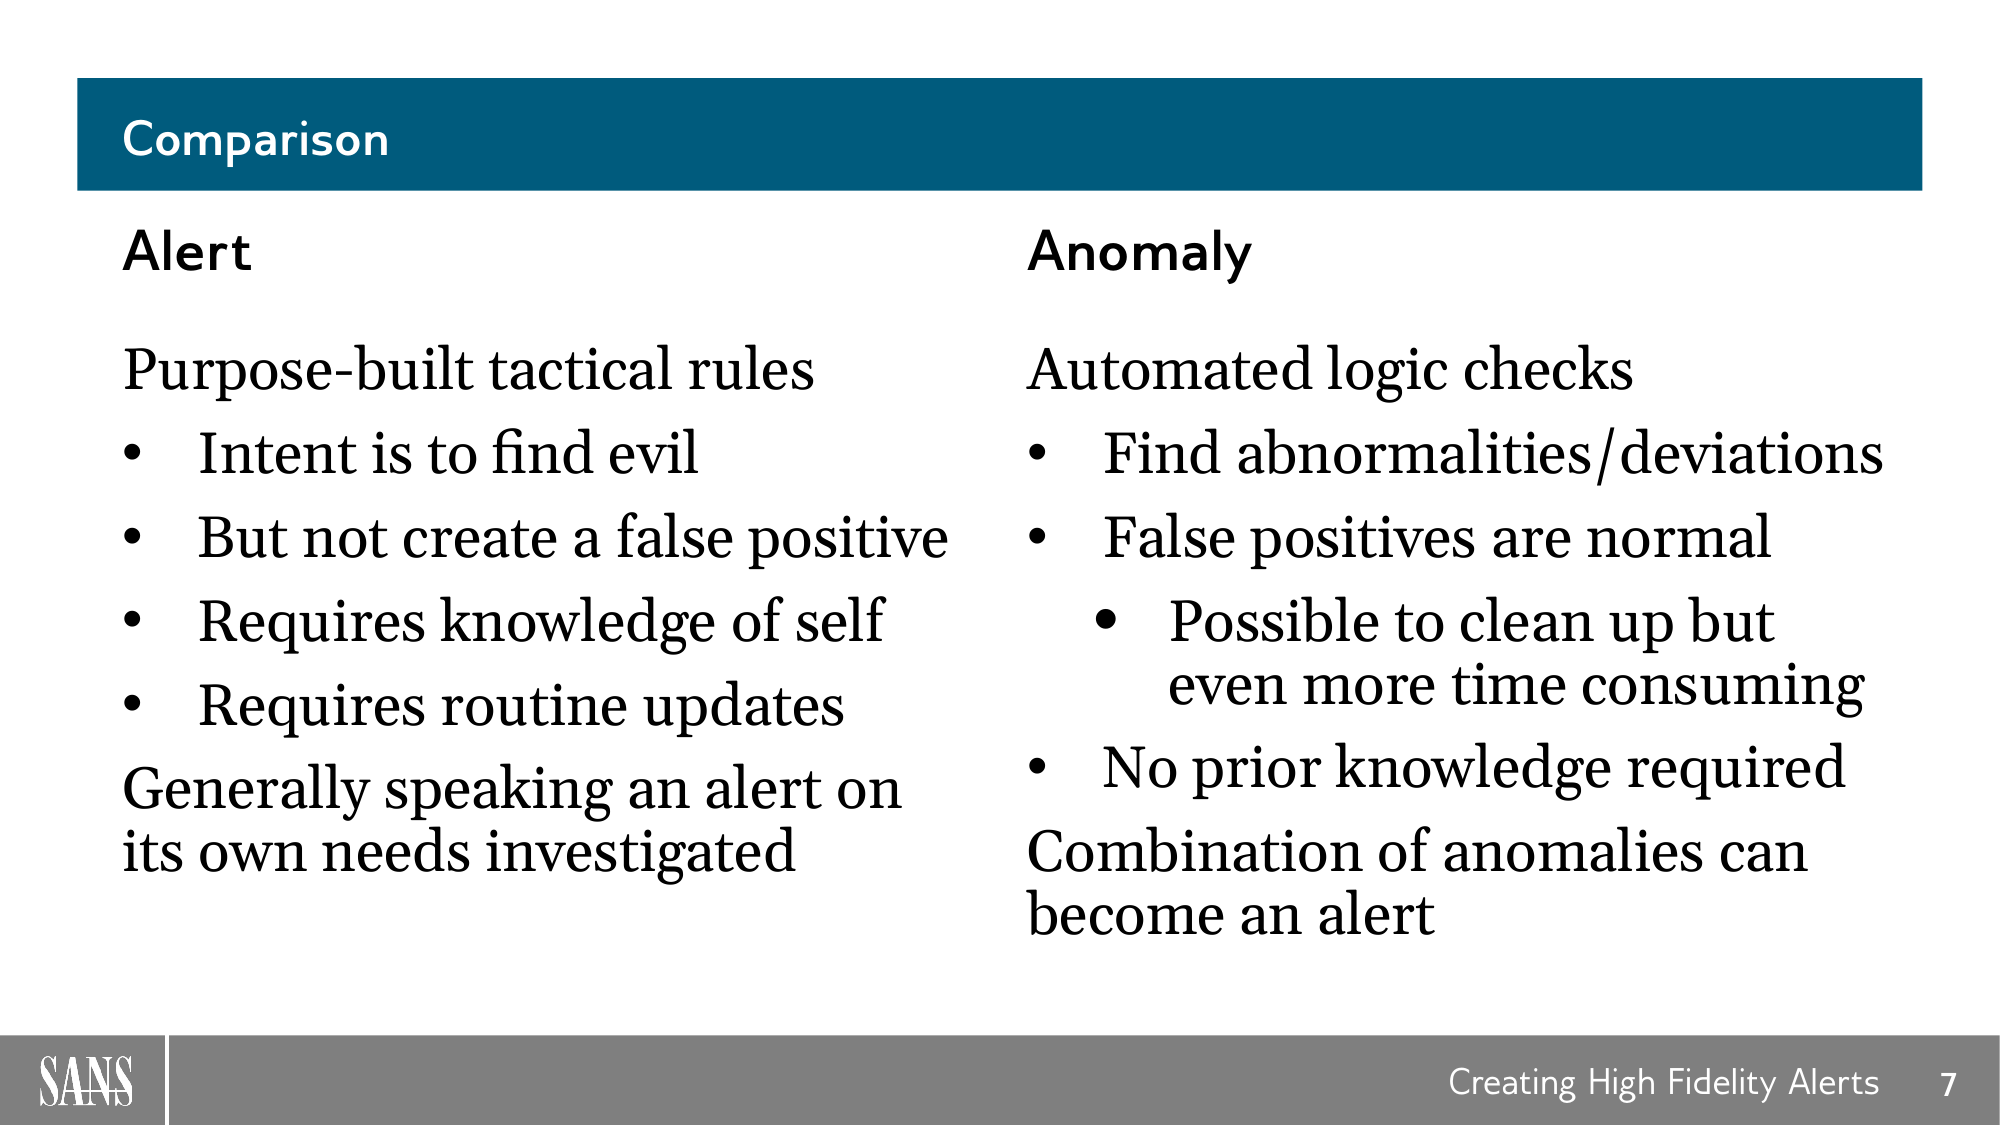

# Comparison
Alert
Anomaly
Purpose-built tactical rules
Intent is to find evil
But not create a false positive
Requires knowledge of self
Requires routine updates
Generally speaking an alert on its own needs investigated
Automated logic checks
Find abnormalities/deviations
False positives are normal
Possible to clean up but even more time consuming
No prior knowledge required
Combination of anomalies can become an alert